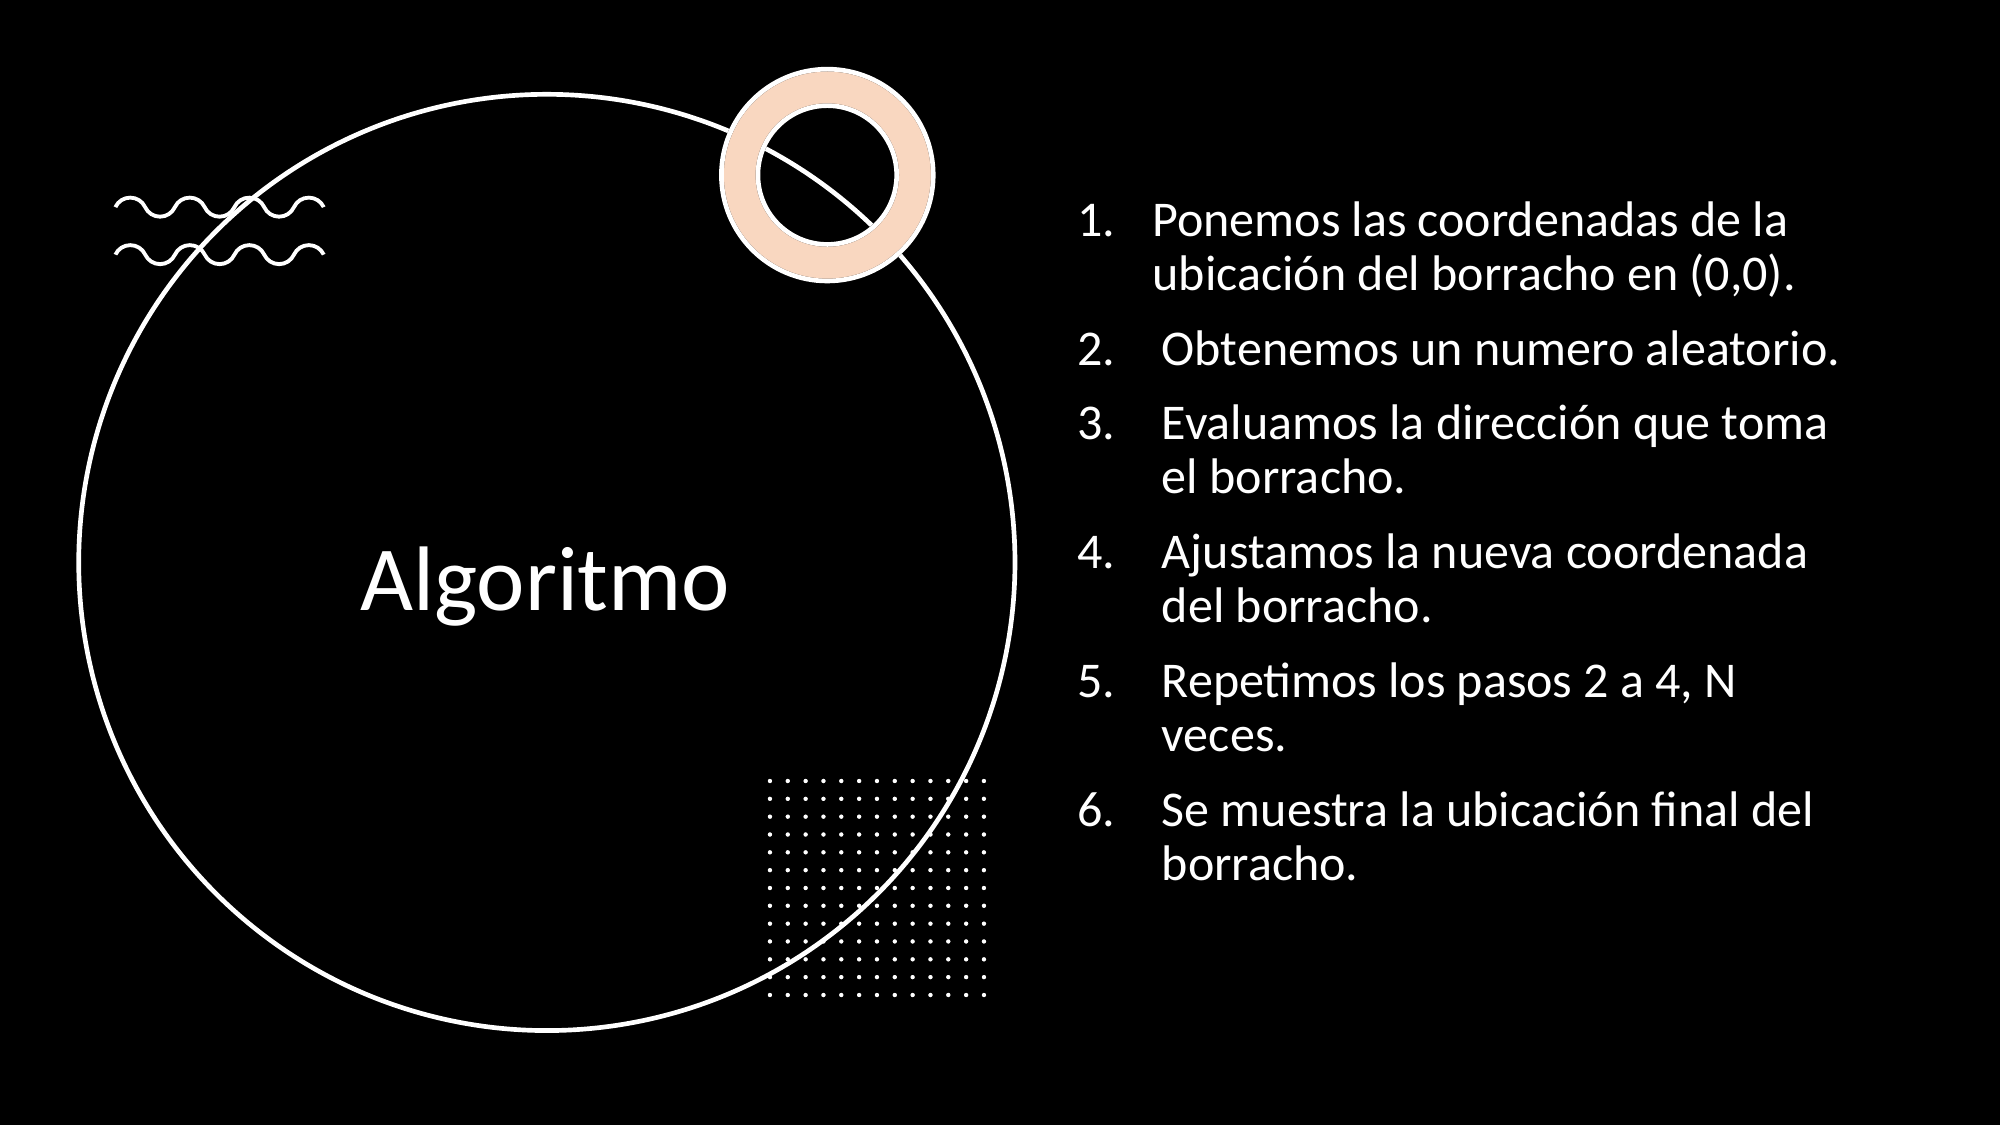

Ponemos las coordenadas de la ubicación del borracho en (0,0).
Obtenemos un numero aleatorio.
Evaluamos la dirección que toma el borracho.
Ajustamos la nueva coordenada del borracho.
Repetimos los pasos 2 a 4, N veces.
Se muestra la ubicación final del borracho.

# Algoritmo